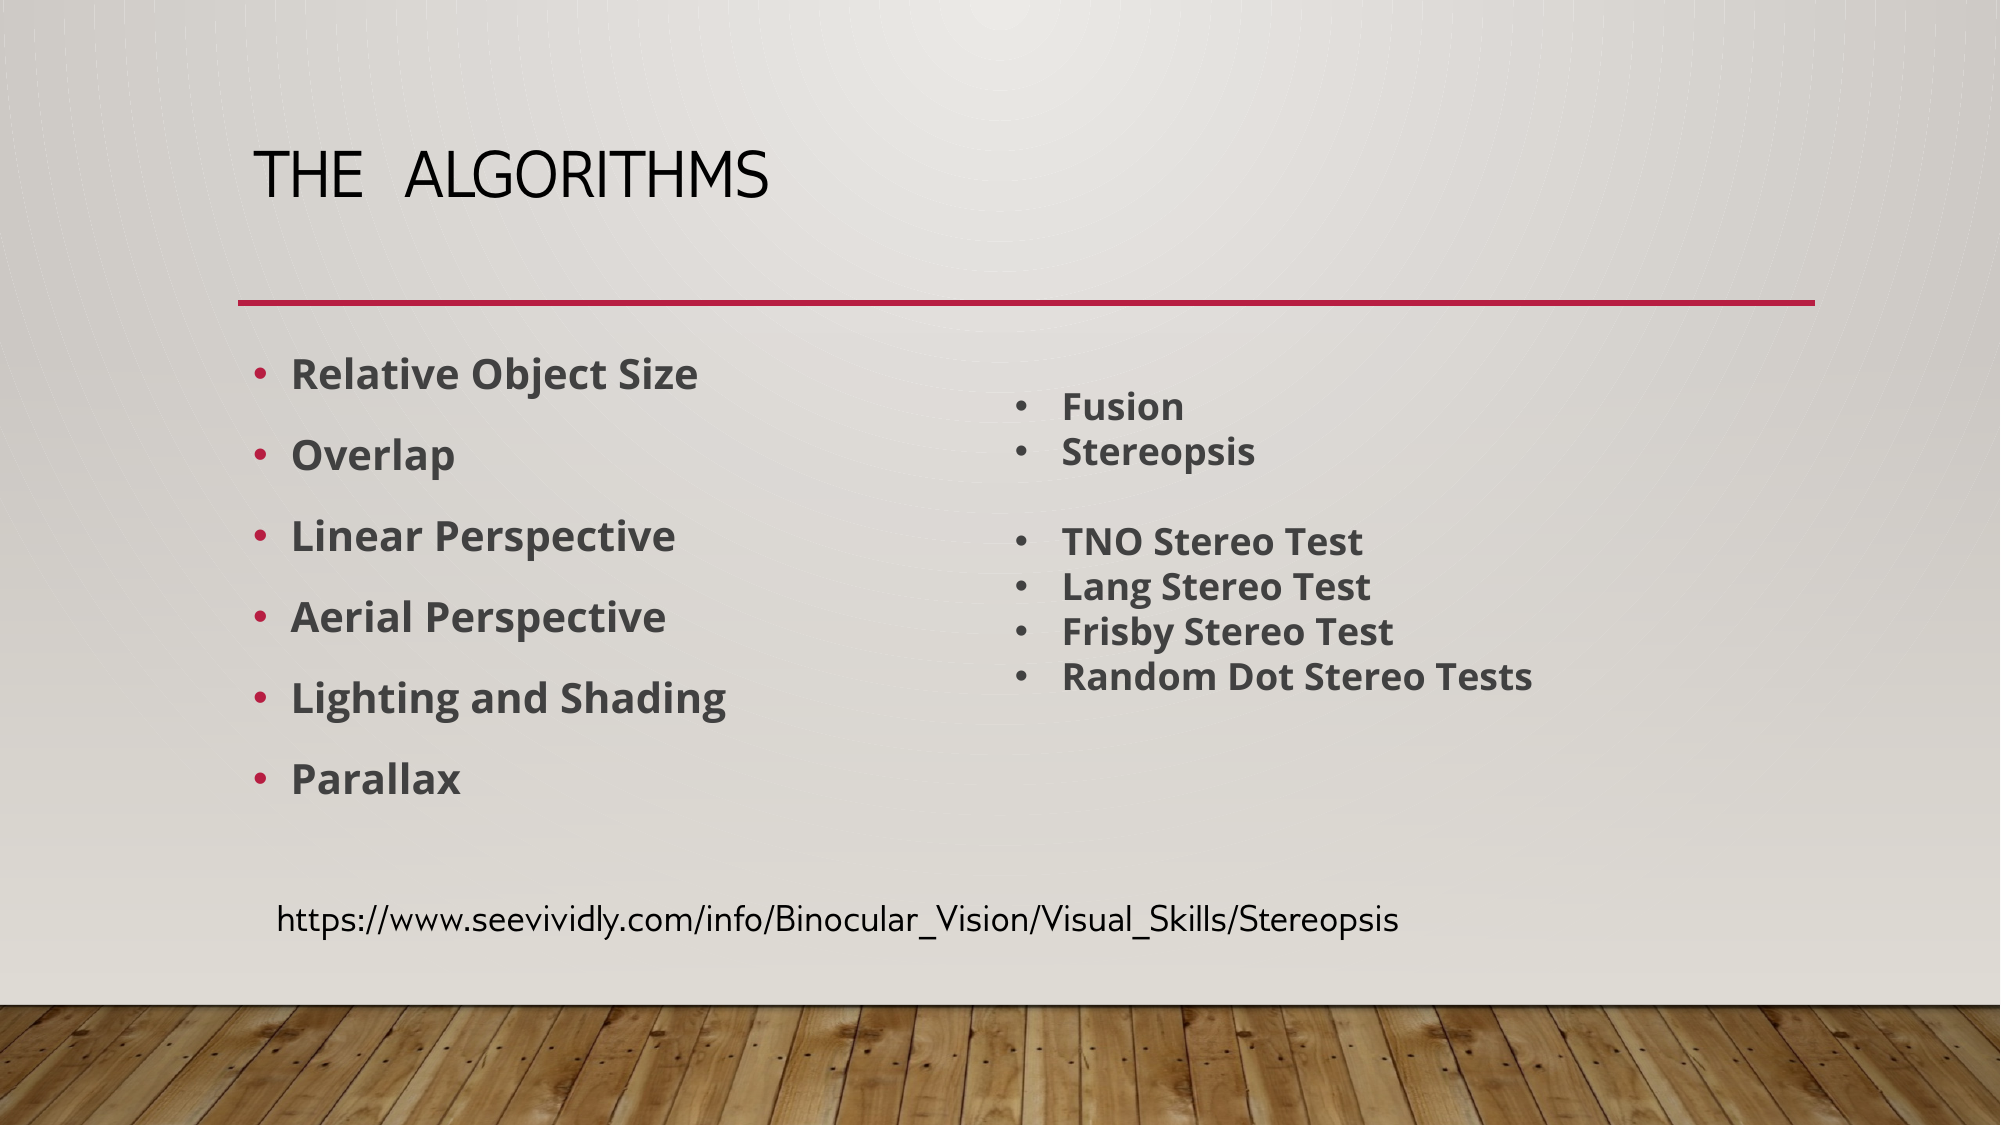

# The  algorithms
Relative Object Size
Overlap
Linear Perspective
Aerial Perspective
Lighting and Shading
Parallax

Fusion
Stereopsis

TNO Stereo Test
Lang Stereo Test
Frisby Stereo Test
Random Dot Stereo Tests
https://www.seevividly.com/info/Binocular_Vision/Visual_Skills/Stereopsis